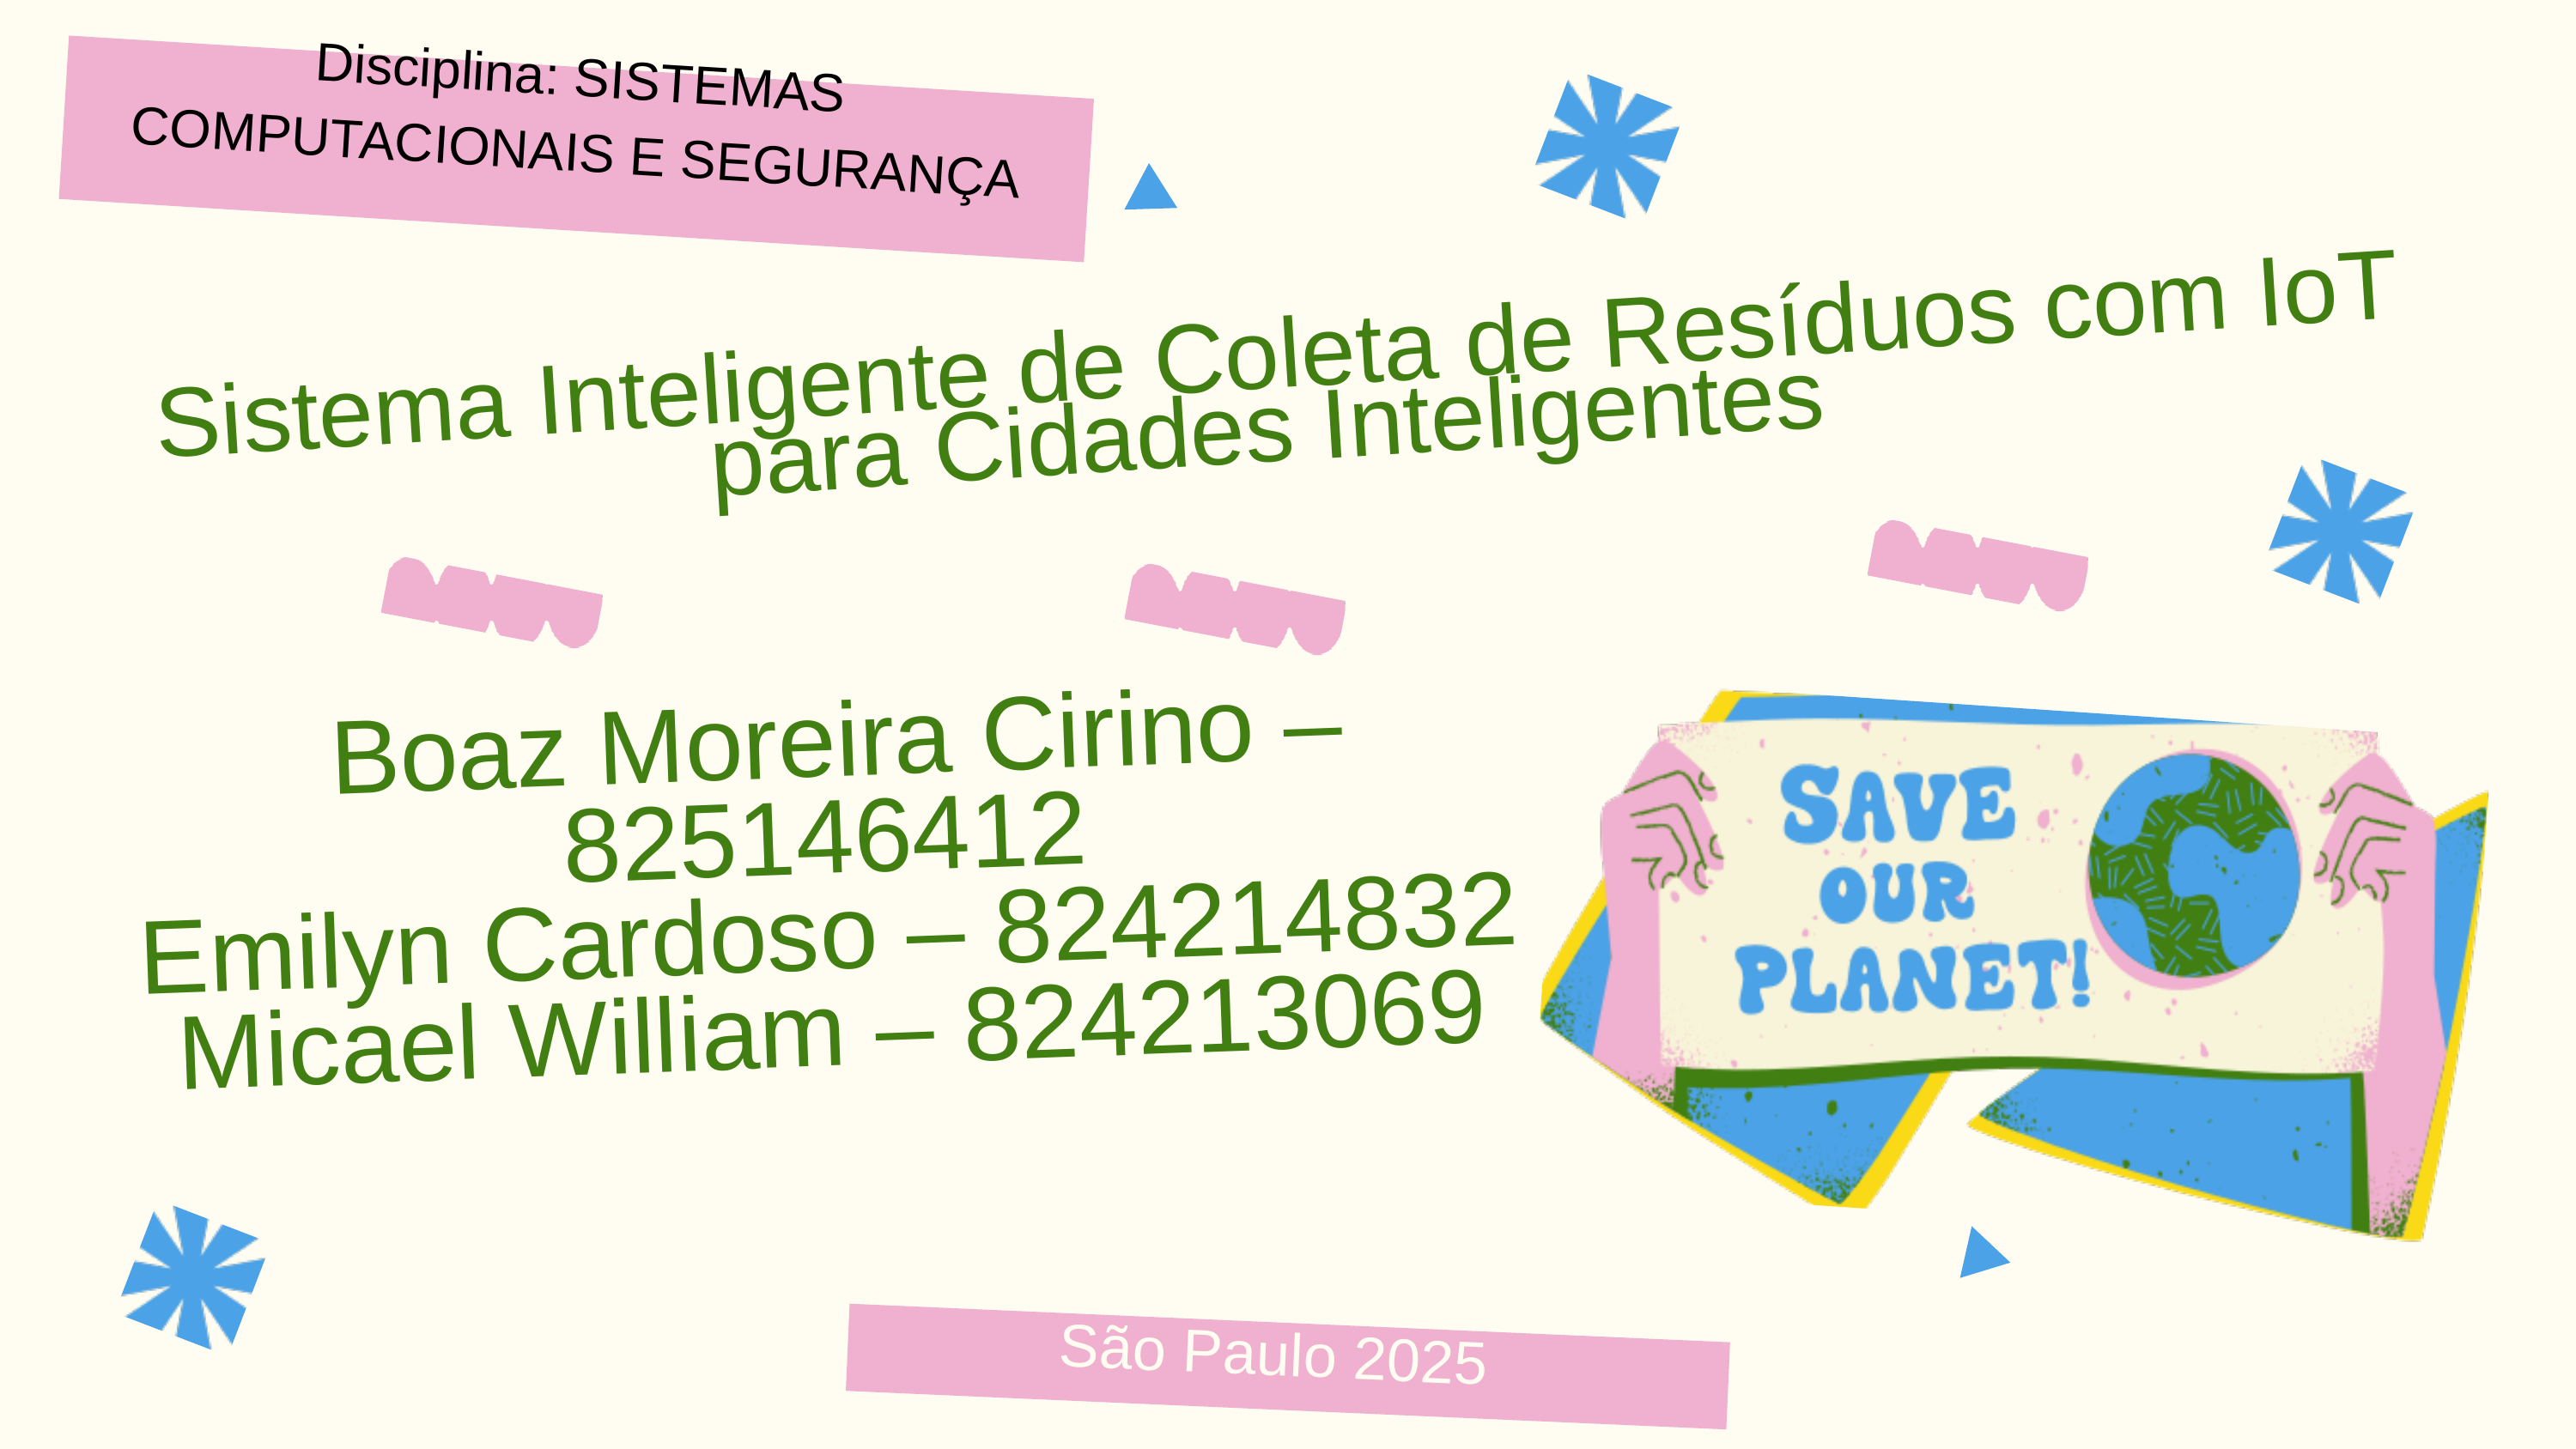

Disciplina: SISTEMAS COMPUTACIONAIS E SEGURANÇA

Sistema Inteligente de Coleta de Resíduos com IoT para Cidades Inteligentes

Boaz Moreira Cirino – 825146412
Emilyn Cardoso – 824214832
Micael William – 824213069

São Paulo 2025